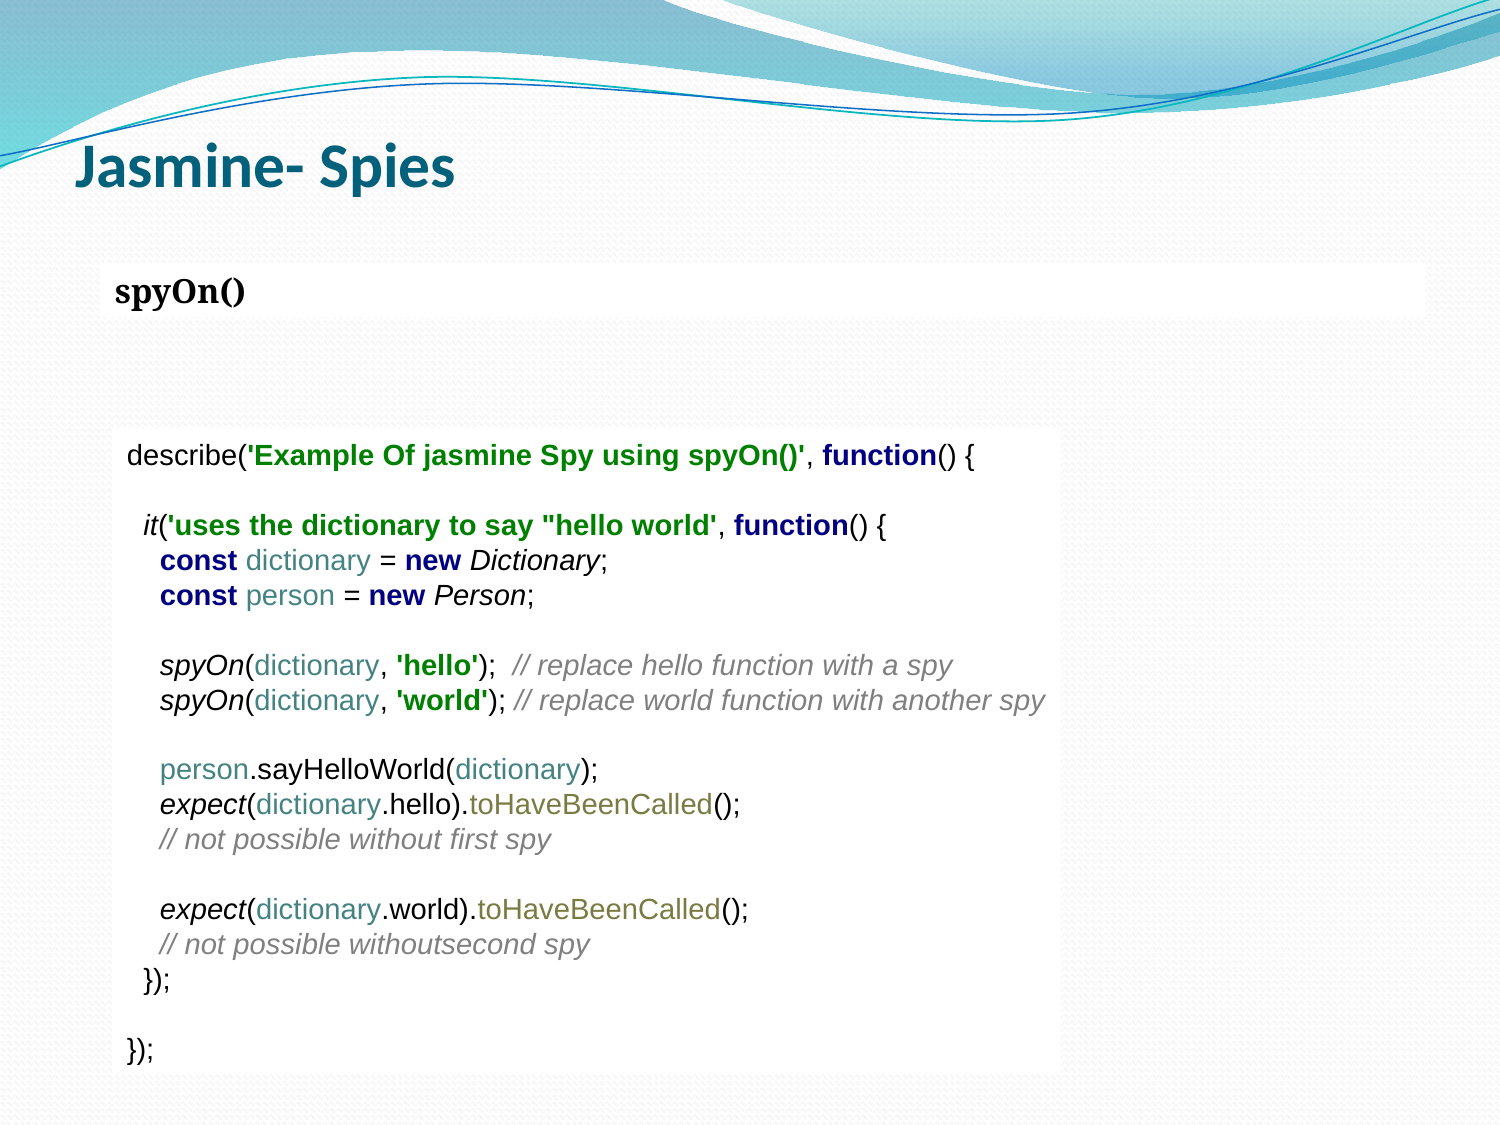

# Jasmine- Spies
spyOn()
describe('Example Of jasmine Spy using spyOn()', function() {
  it('uses the dictionary to say "hello world', function() {
    const dictionary = new Dictionary;
    const person = new Person;
    spyOn(dictionary, 'hello');  // replace hello function with a spy
    spyOn(dictionary, 'world'); // replace world function with another spy
    person.sayHelloWorld(dictionary);
    expect(dictionary.hello).toHaveBeenCalled();
    // not possible without first spy
    expect(dictionary.world).toHaveBeenCalled();
    // not possible withoutsecond spy
  });
});